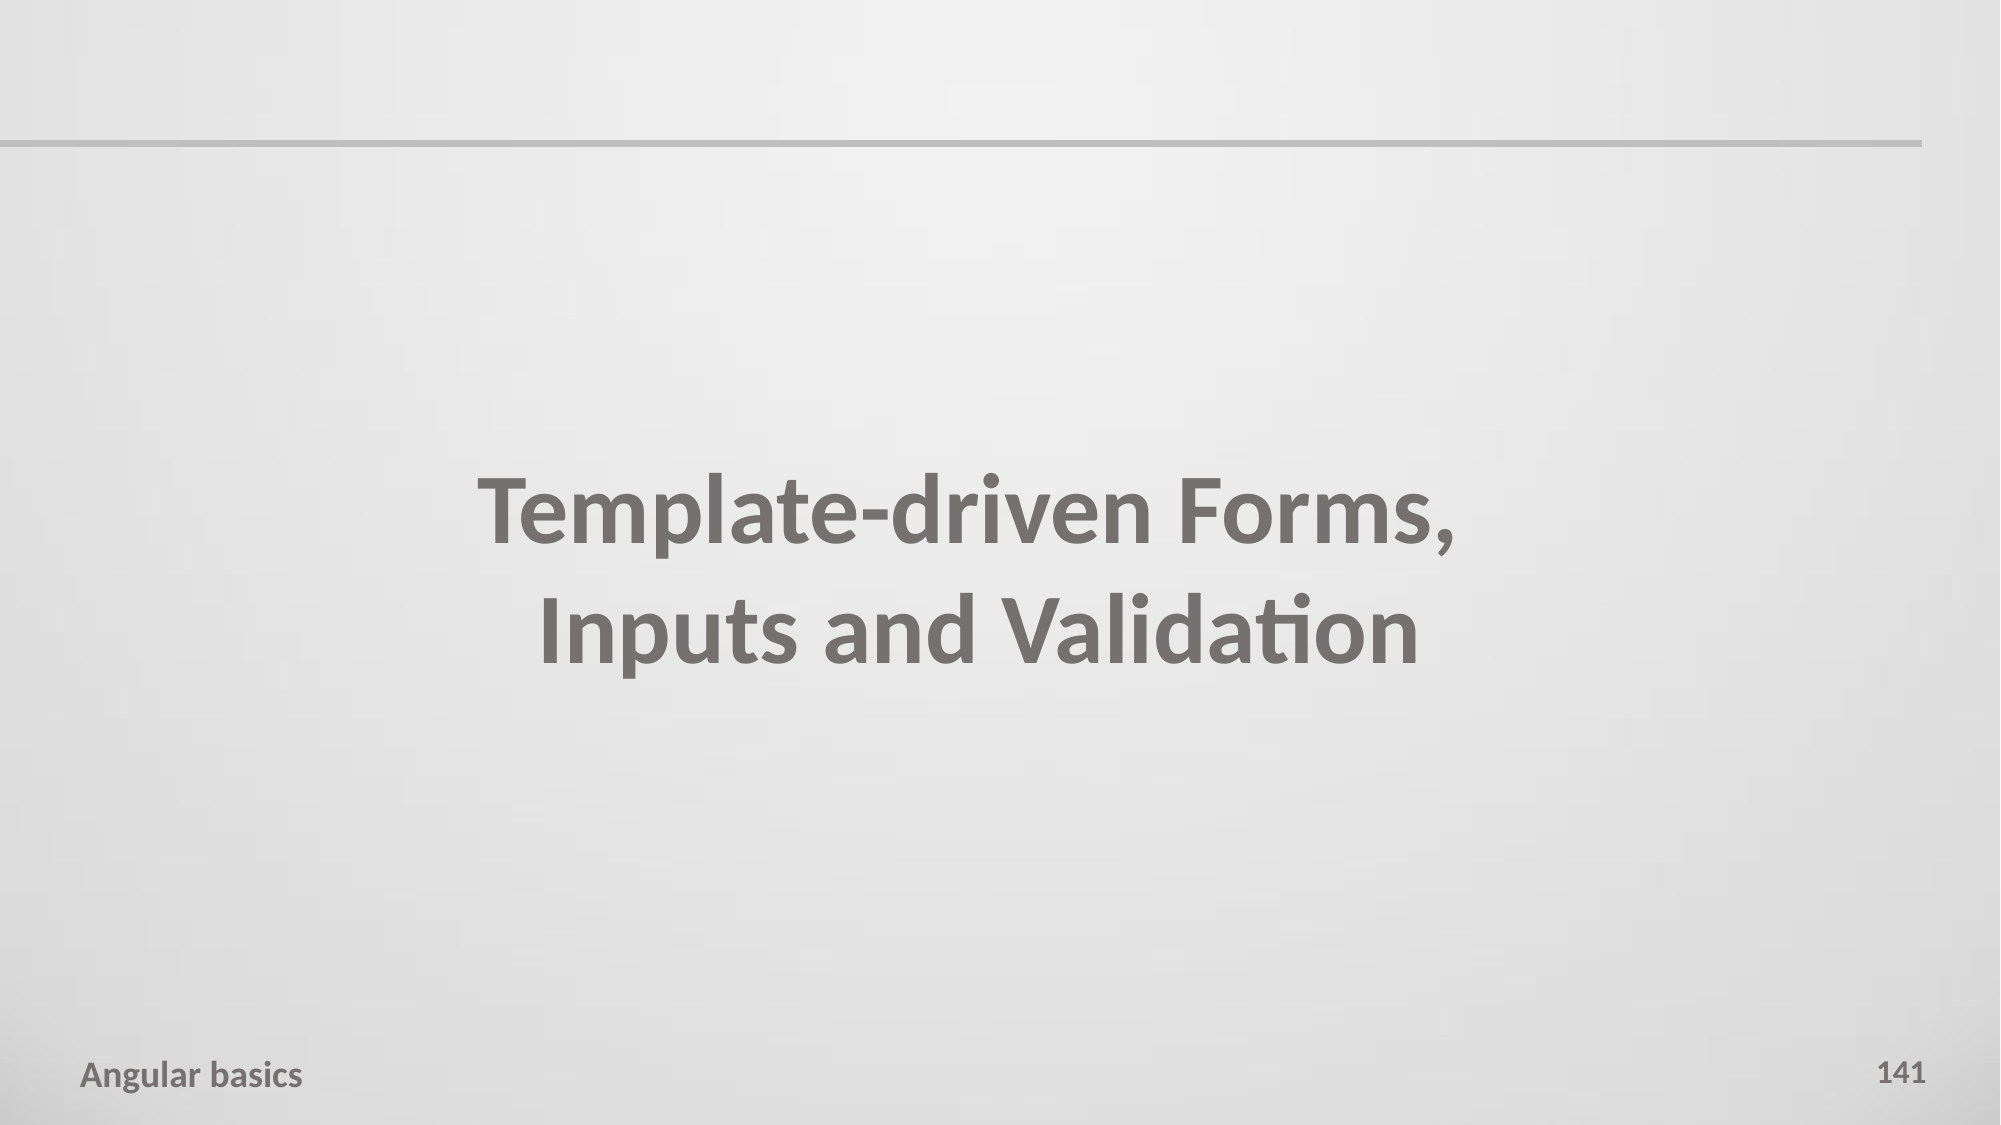

Template-driven Forms,
Inputs and Validation
141
Angular basics